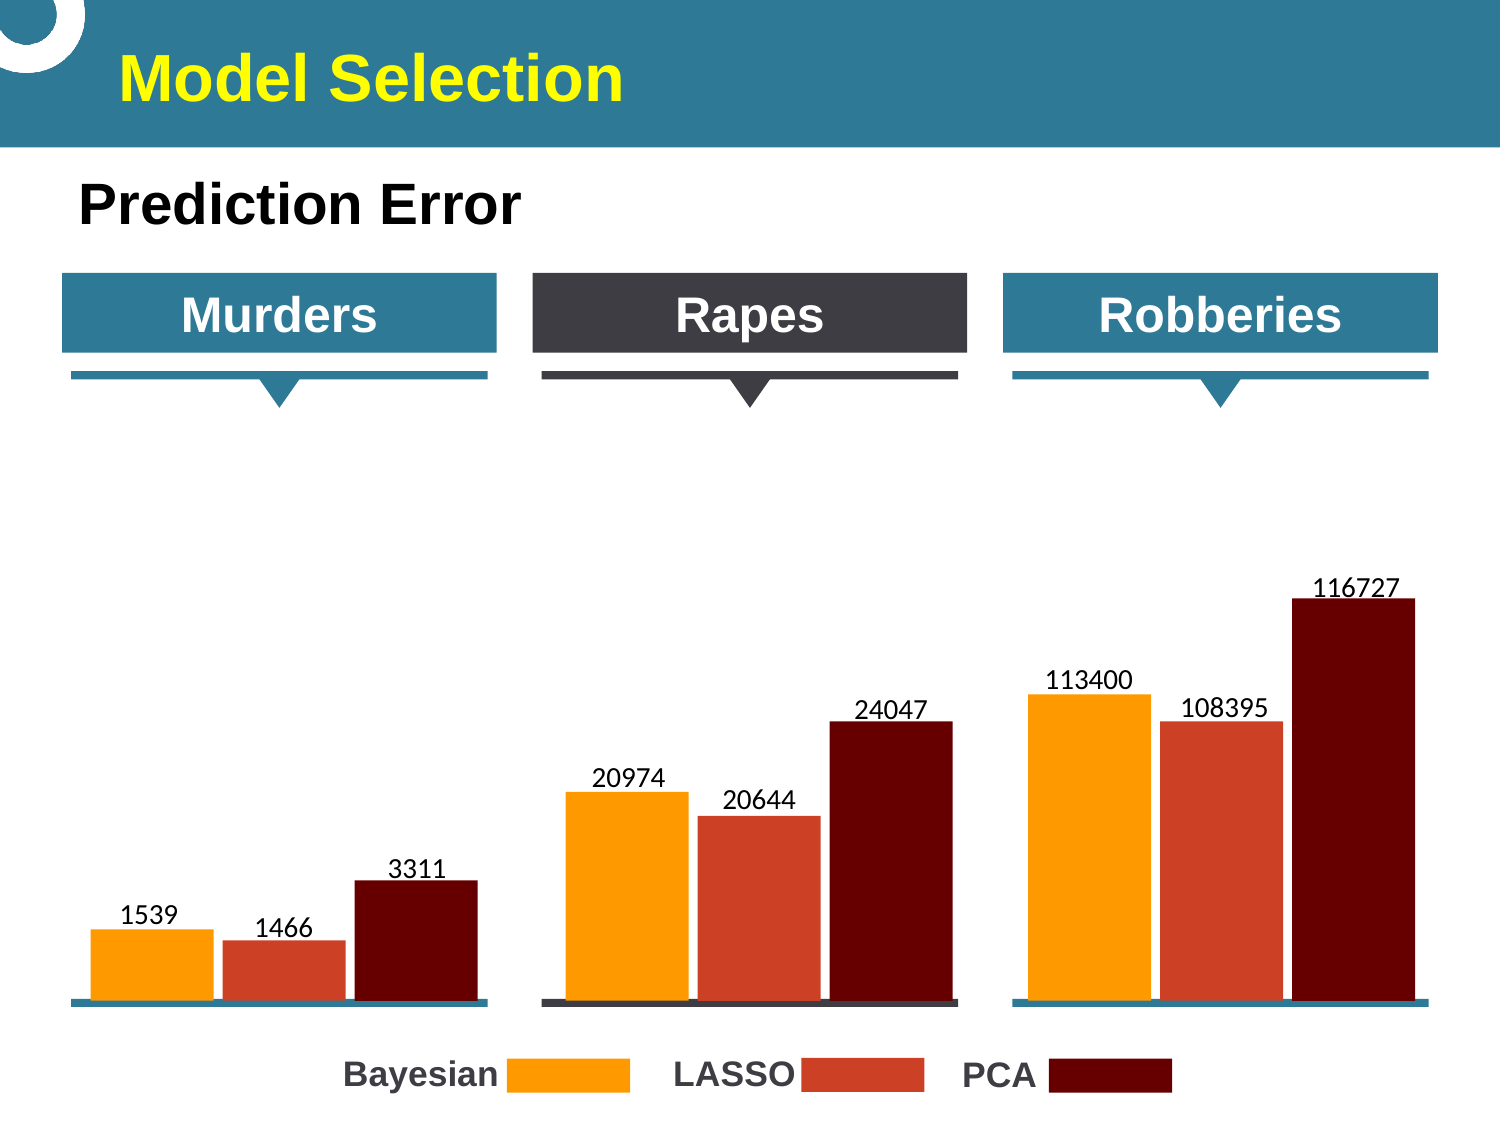

# Model Selection
Prediction Error

Murders
Rapes
Robberies

116727

113400
108395
24047

20974
20644

3311
1539

1466

Bayesian
LASSO
PCA